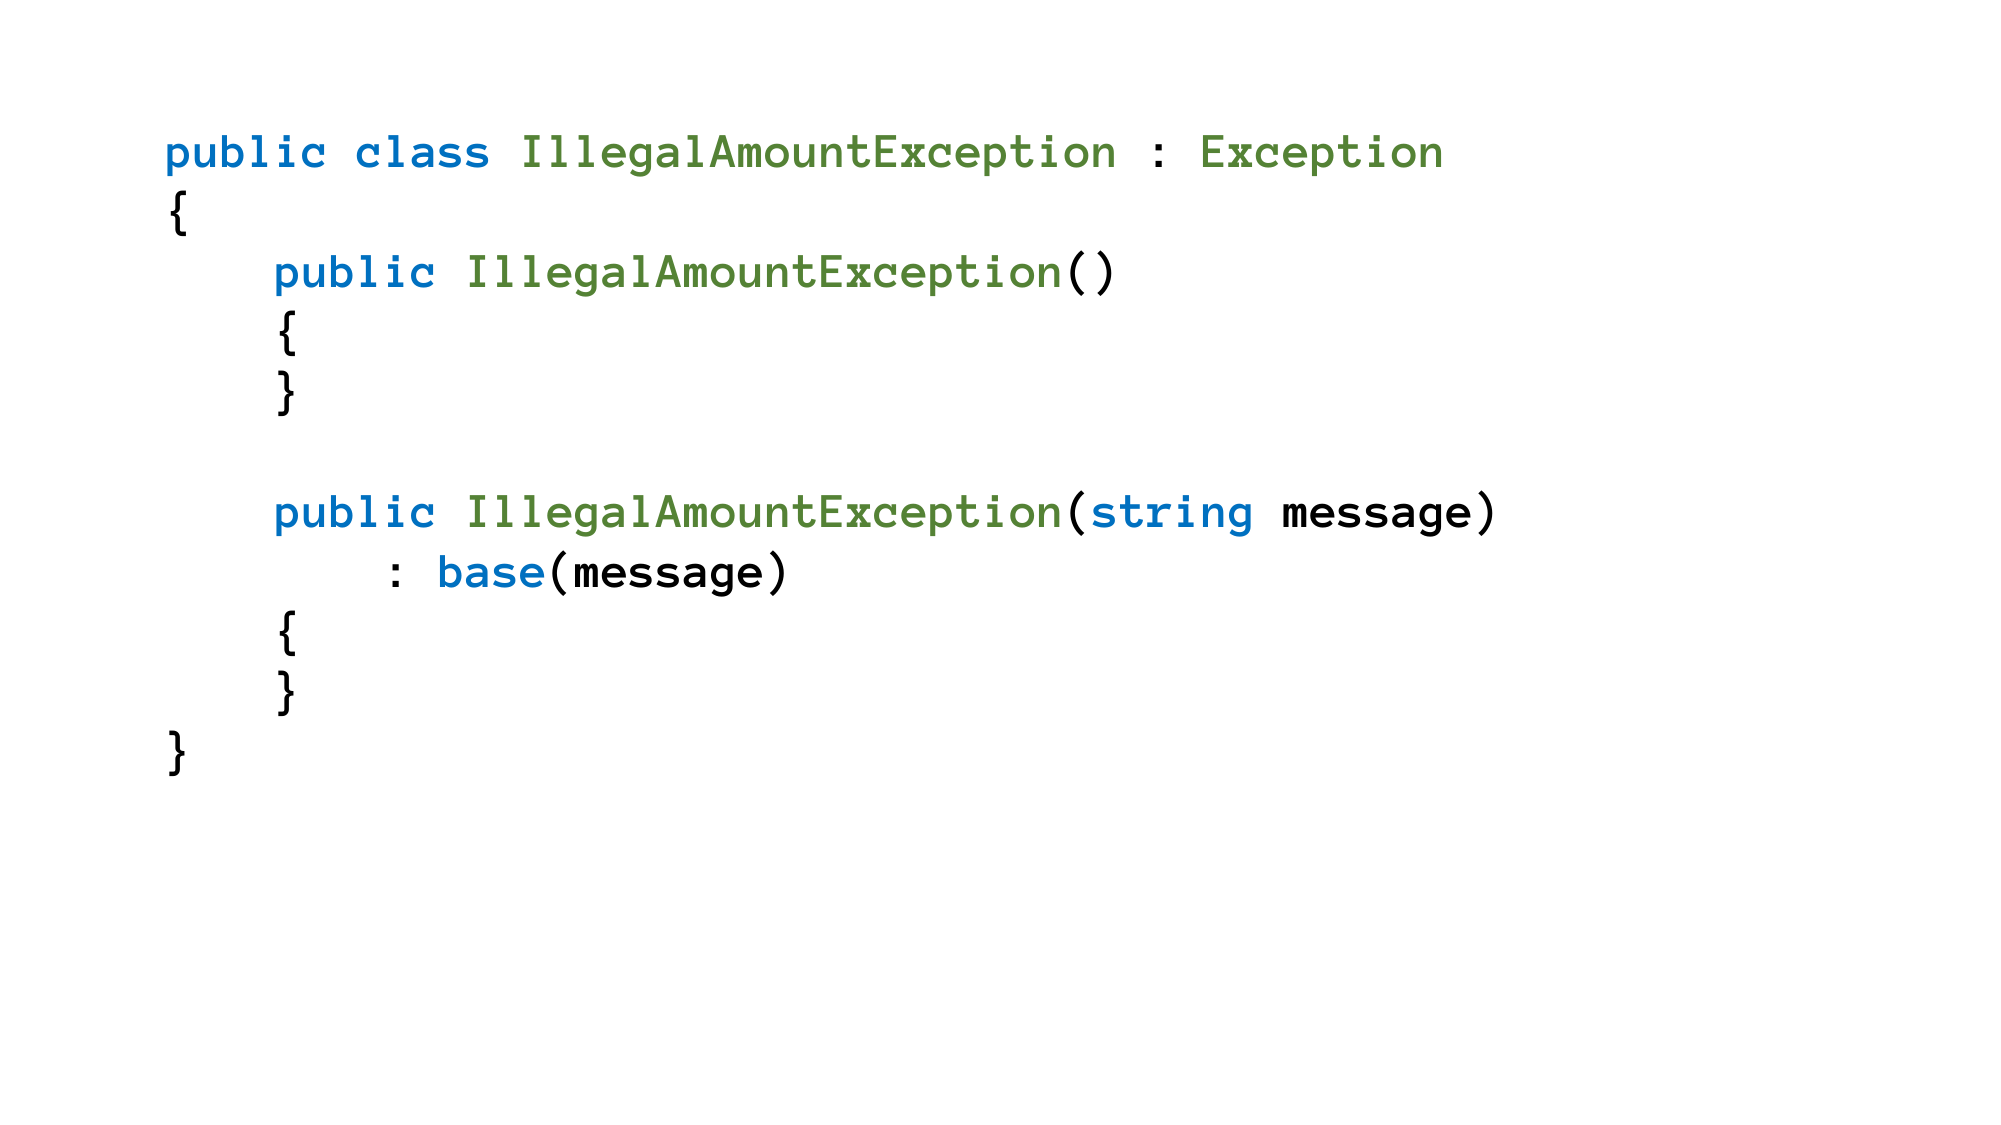

public class IllegalAmountException : Exception
{
    public IllegalAmountException()
    {
    }

    public IllegalAmountException(string message)
        : base(message)
    {
    }
}